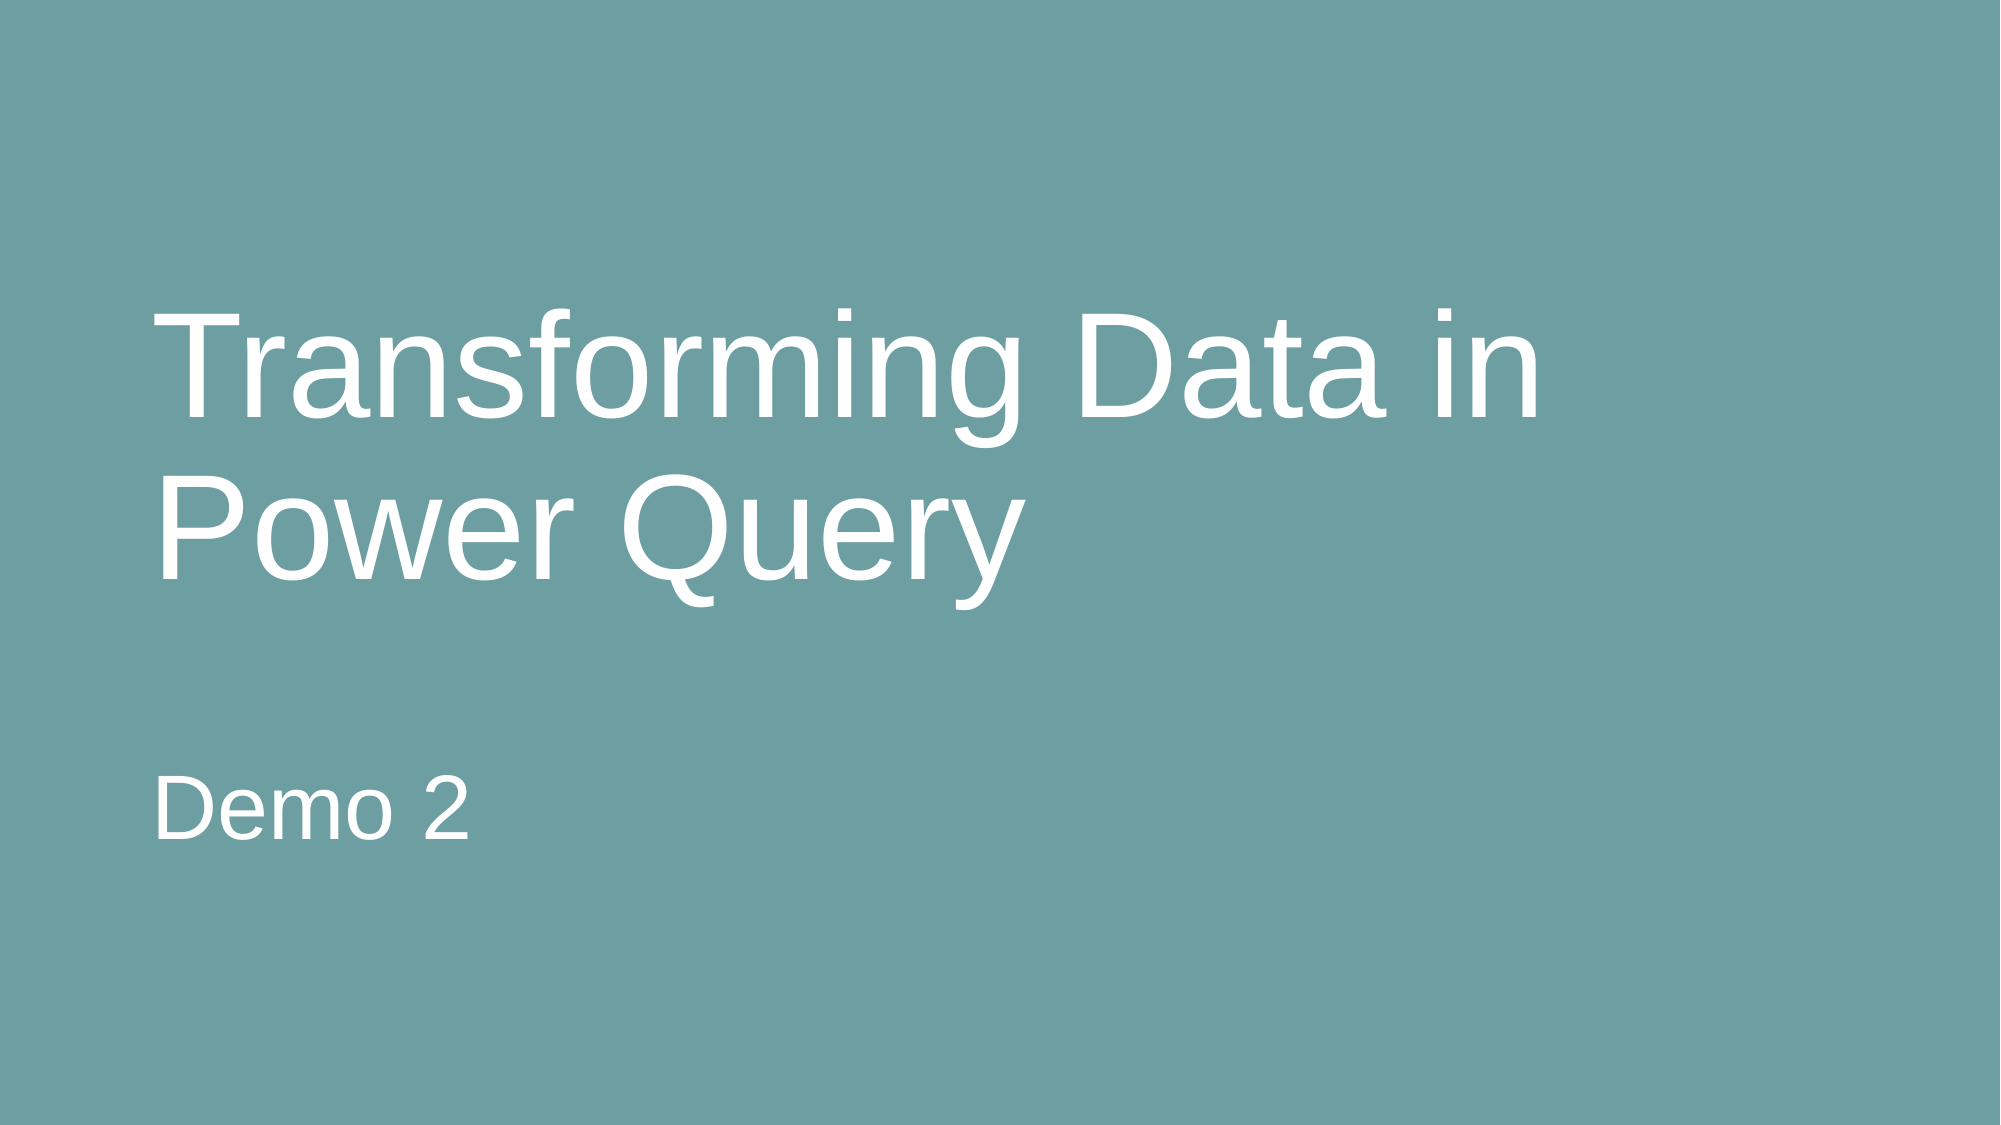

# Transforming Data in Power Query
Demo 2